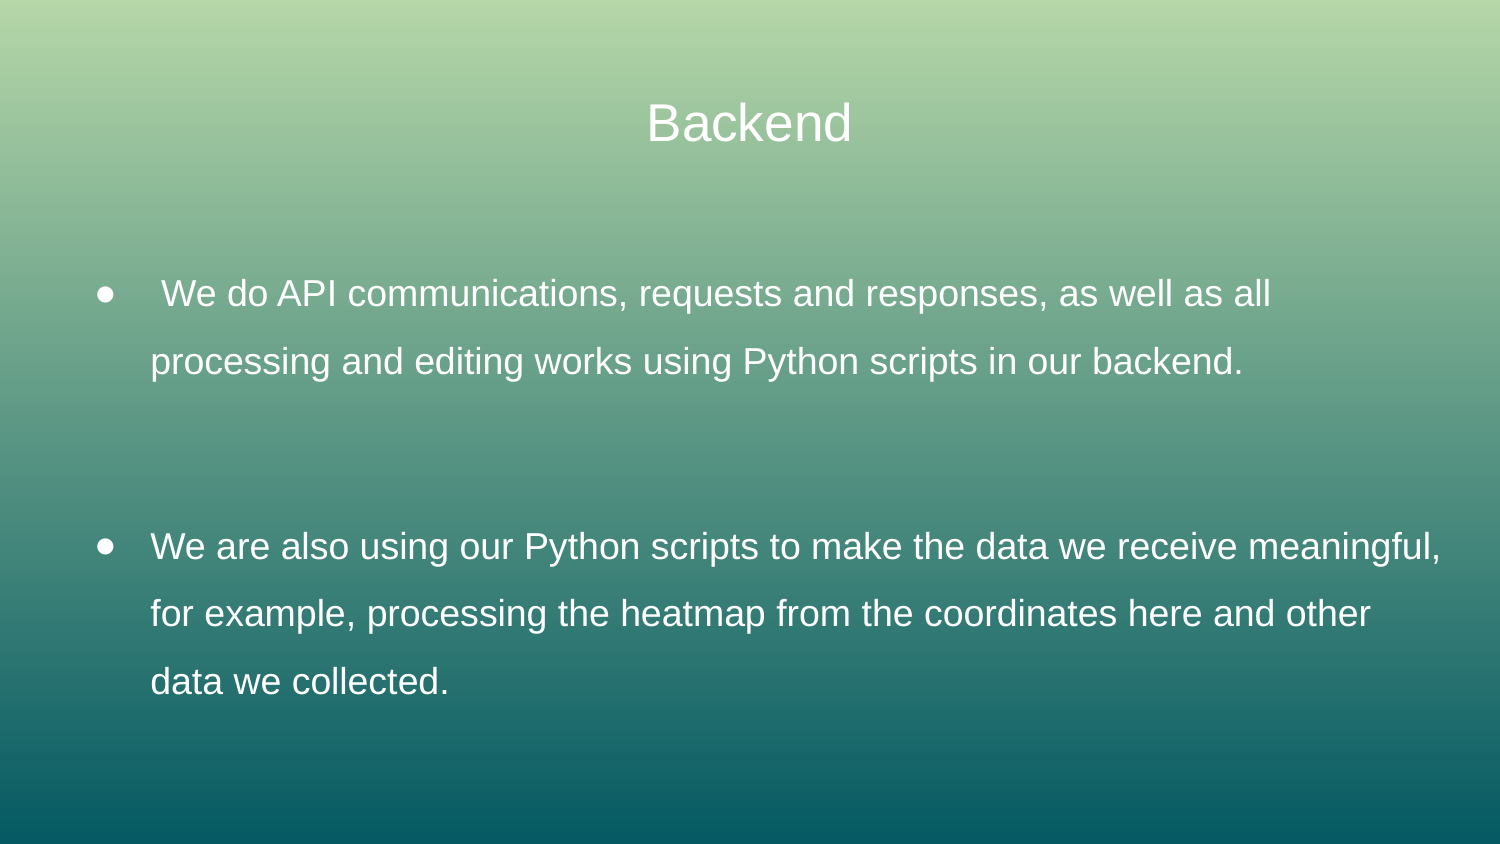

# Backend
 We do API communications, requests and responses, as well as all processing and editing works using Python scripts in our backend.

We are also using our Python scripts to make the data we receive meaningful, for example, processing the heatmap from the coordinates here and other data we collected.